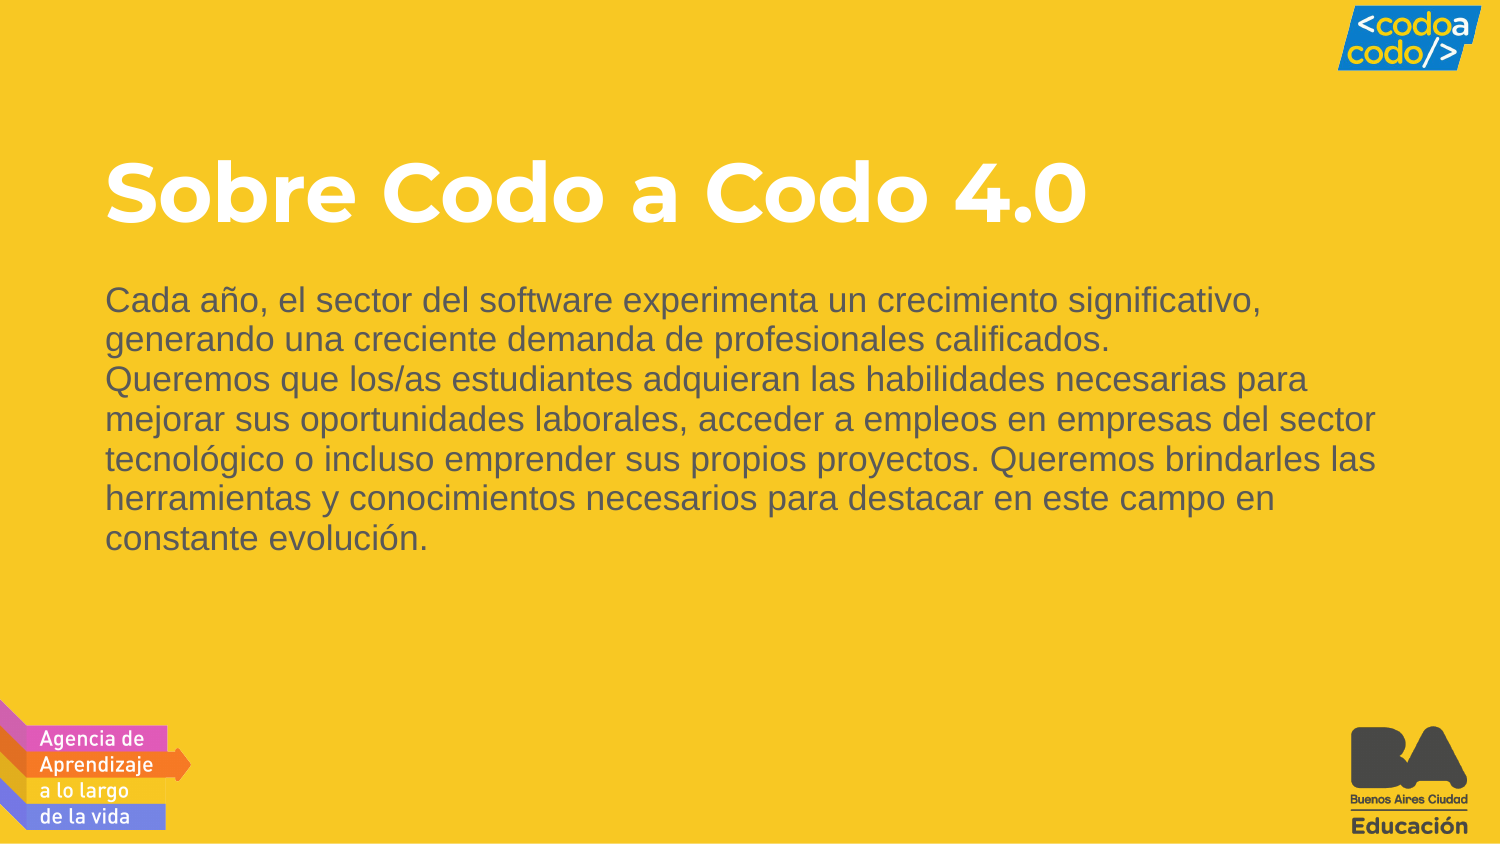

# Sobre Codo a Codo 4.0
Cada año, el sector del software experimenta un crecimiento significativo, generando una creciente demanda de profesionales calificados.
Queremos que los/as estudiantes adquieran las habilidades necesarias para mejorar sus oportunidades laborales, acceder a empleos en empresas del sector tecnológico o incluso emprender sus propios proyectos. Queremos brindarles las herramientas y conocimientos necesarios para destacar en este campo en constante evolución.